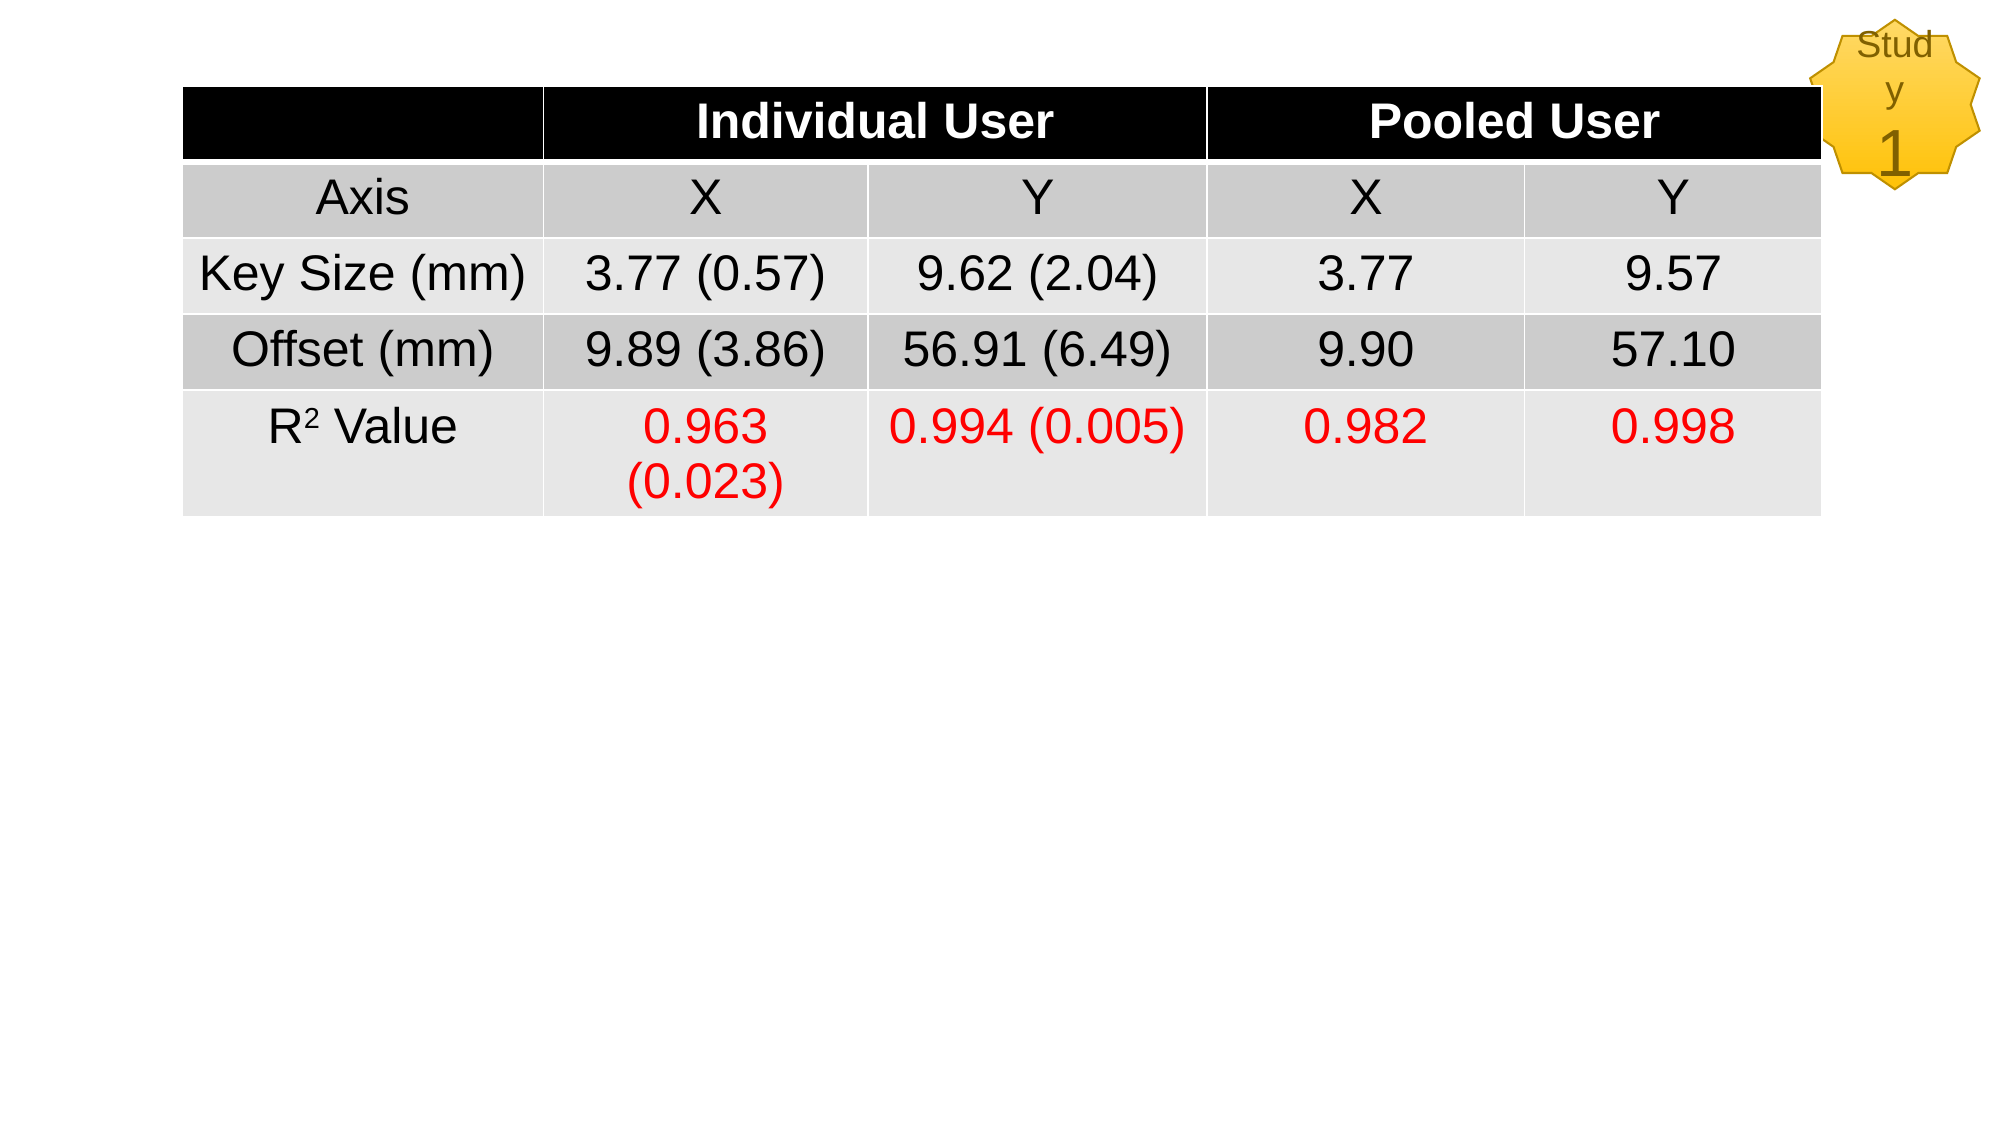

Study
1
|  | Individual User |  | Pooled User |  |
| --- | --- | --- | --- | --- |
| Axis | X | Y | X | Y |
| Key Size (mm) | 3.77 (0.57) | 9.62 (2.04) | 3.77 | 9.57 |
| Offset (mm) | 9.89 (3.86) | 56.91 (6.49) | 9.90 | 57.10 |
| R2 Value | 0.963 (0.023) | 0.994 (0.005) | 0.982 | 0.998 |